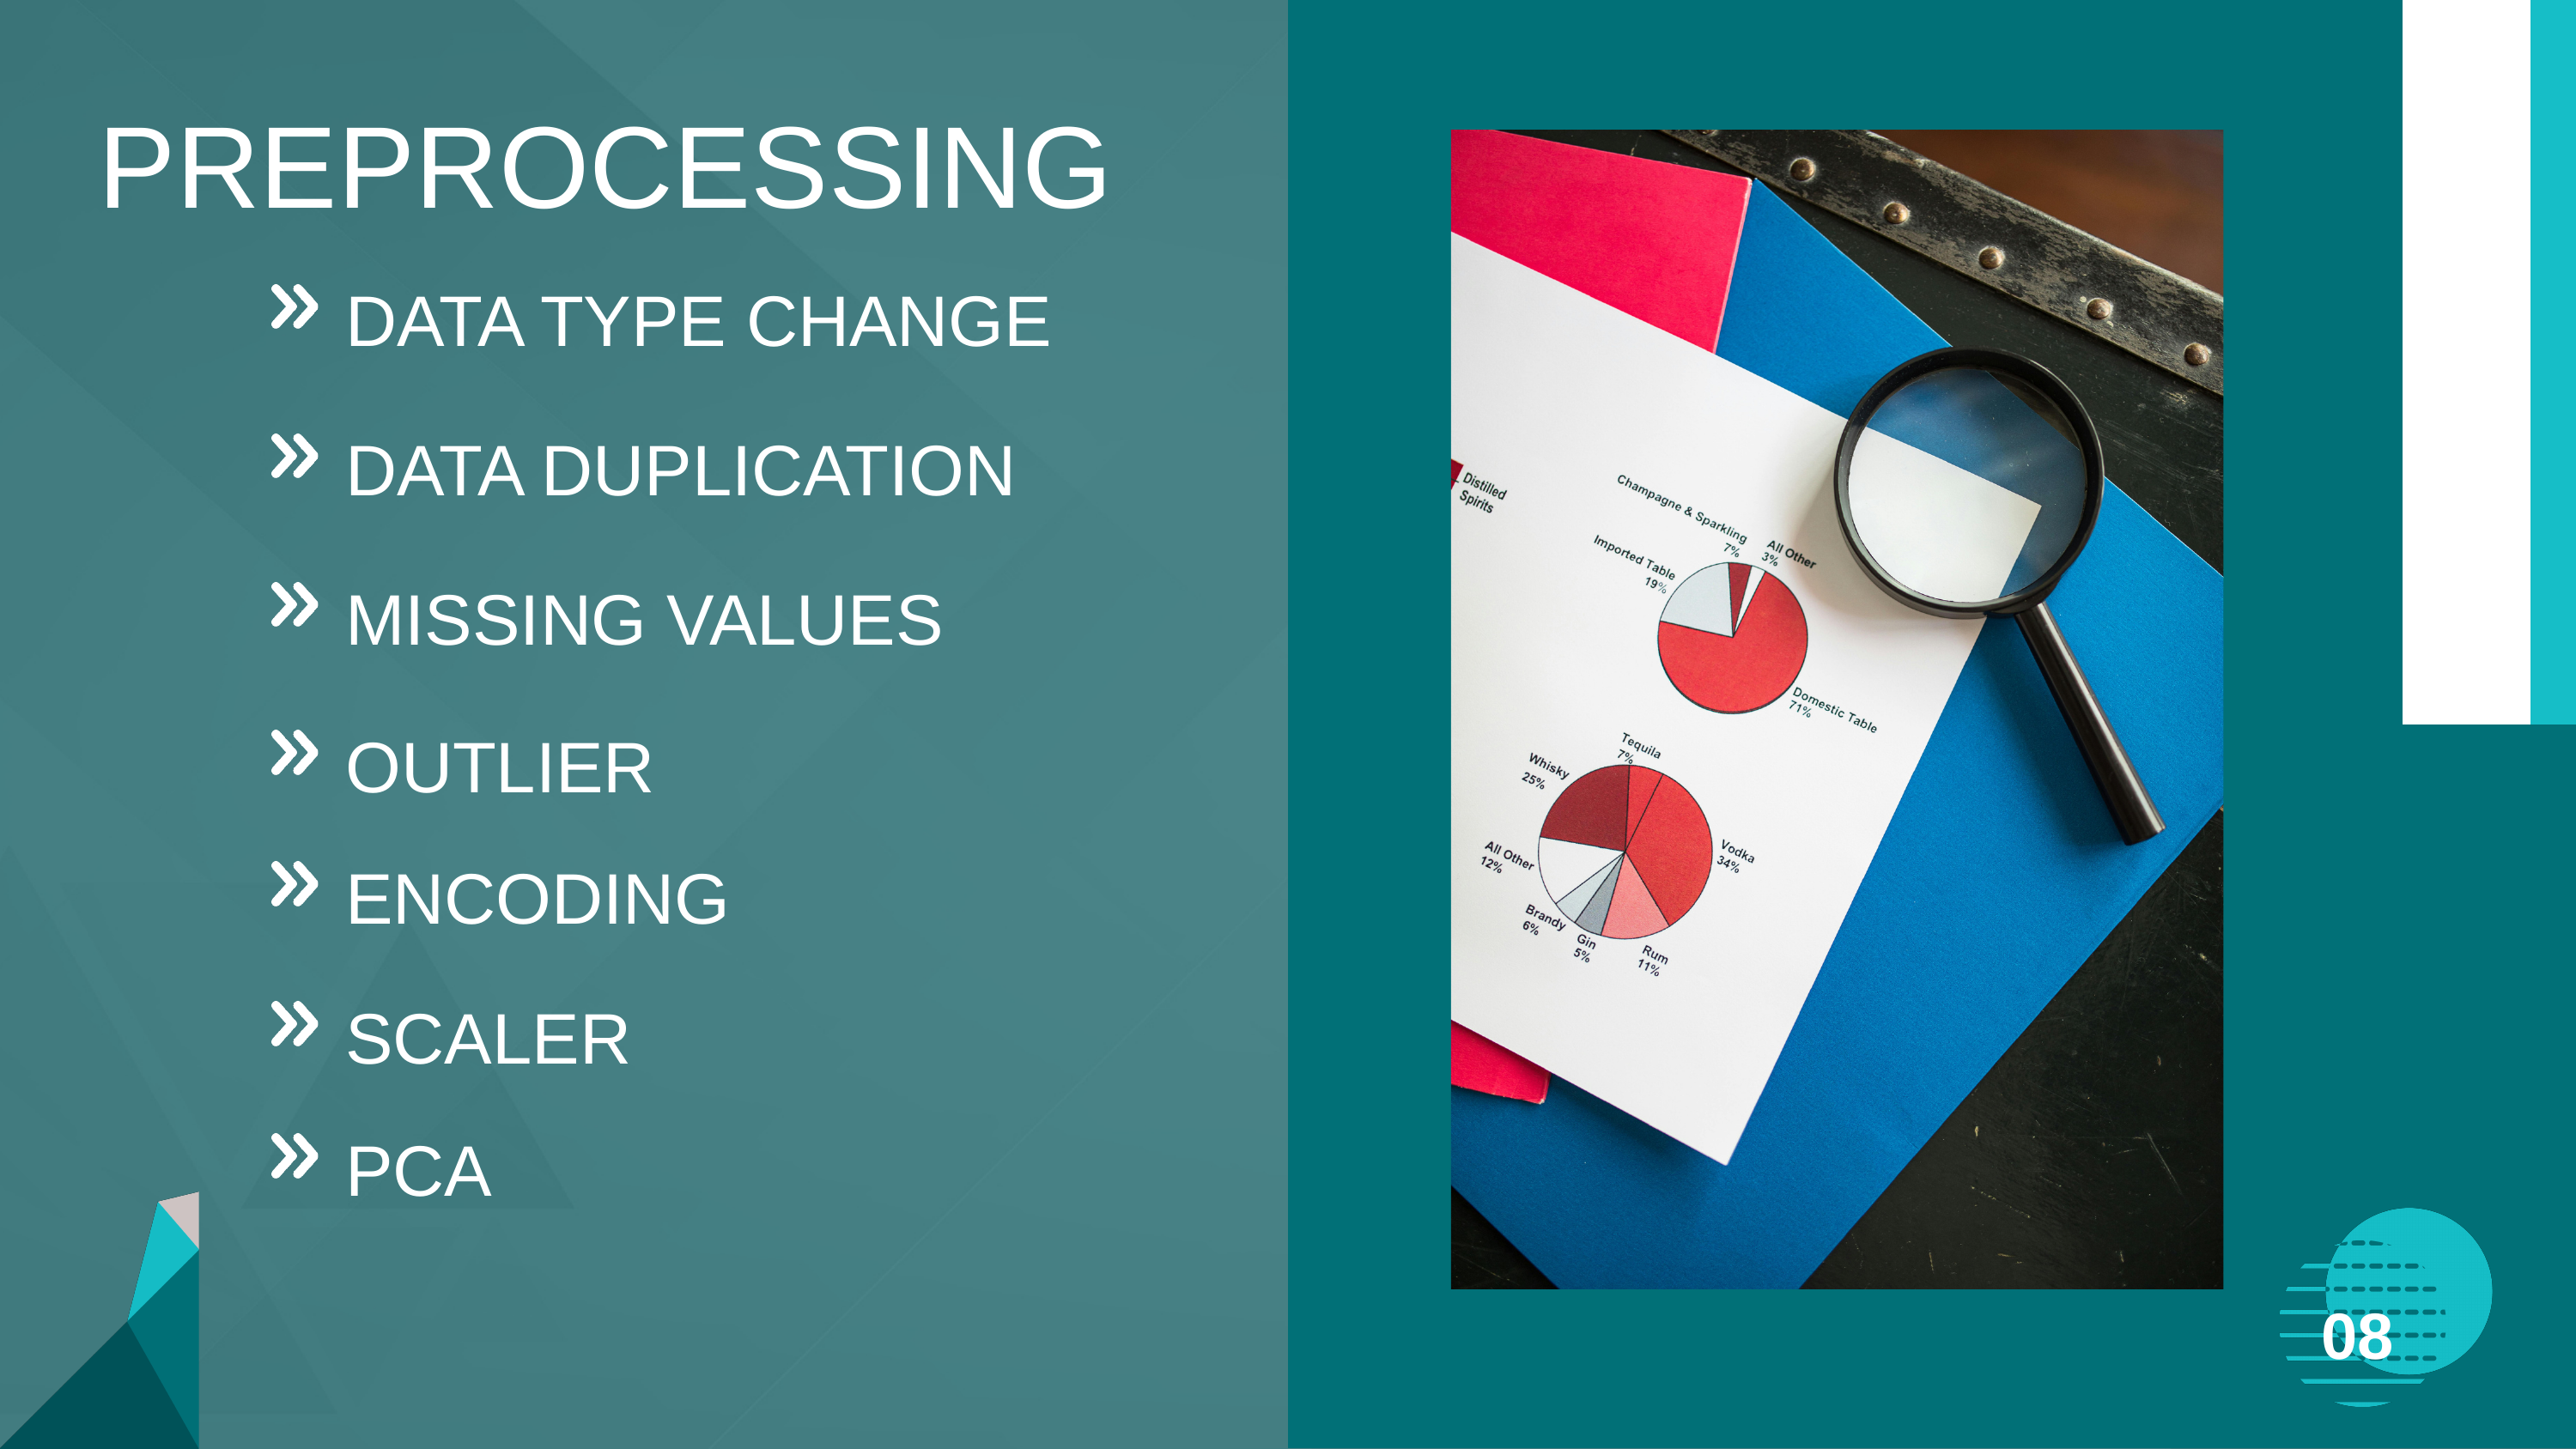

PREPROCESSING

DATA TYPE CHANGE

DATA DUPLICATION

MISSING VALUES

OUTLIER

ENCODING

SCALER

PCA

08